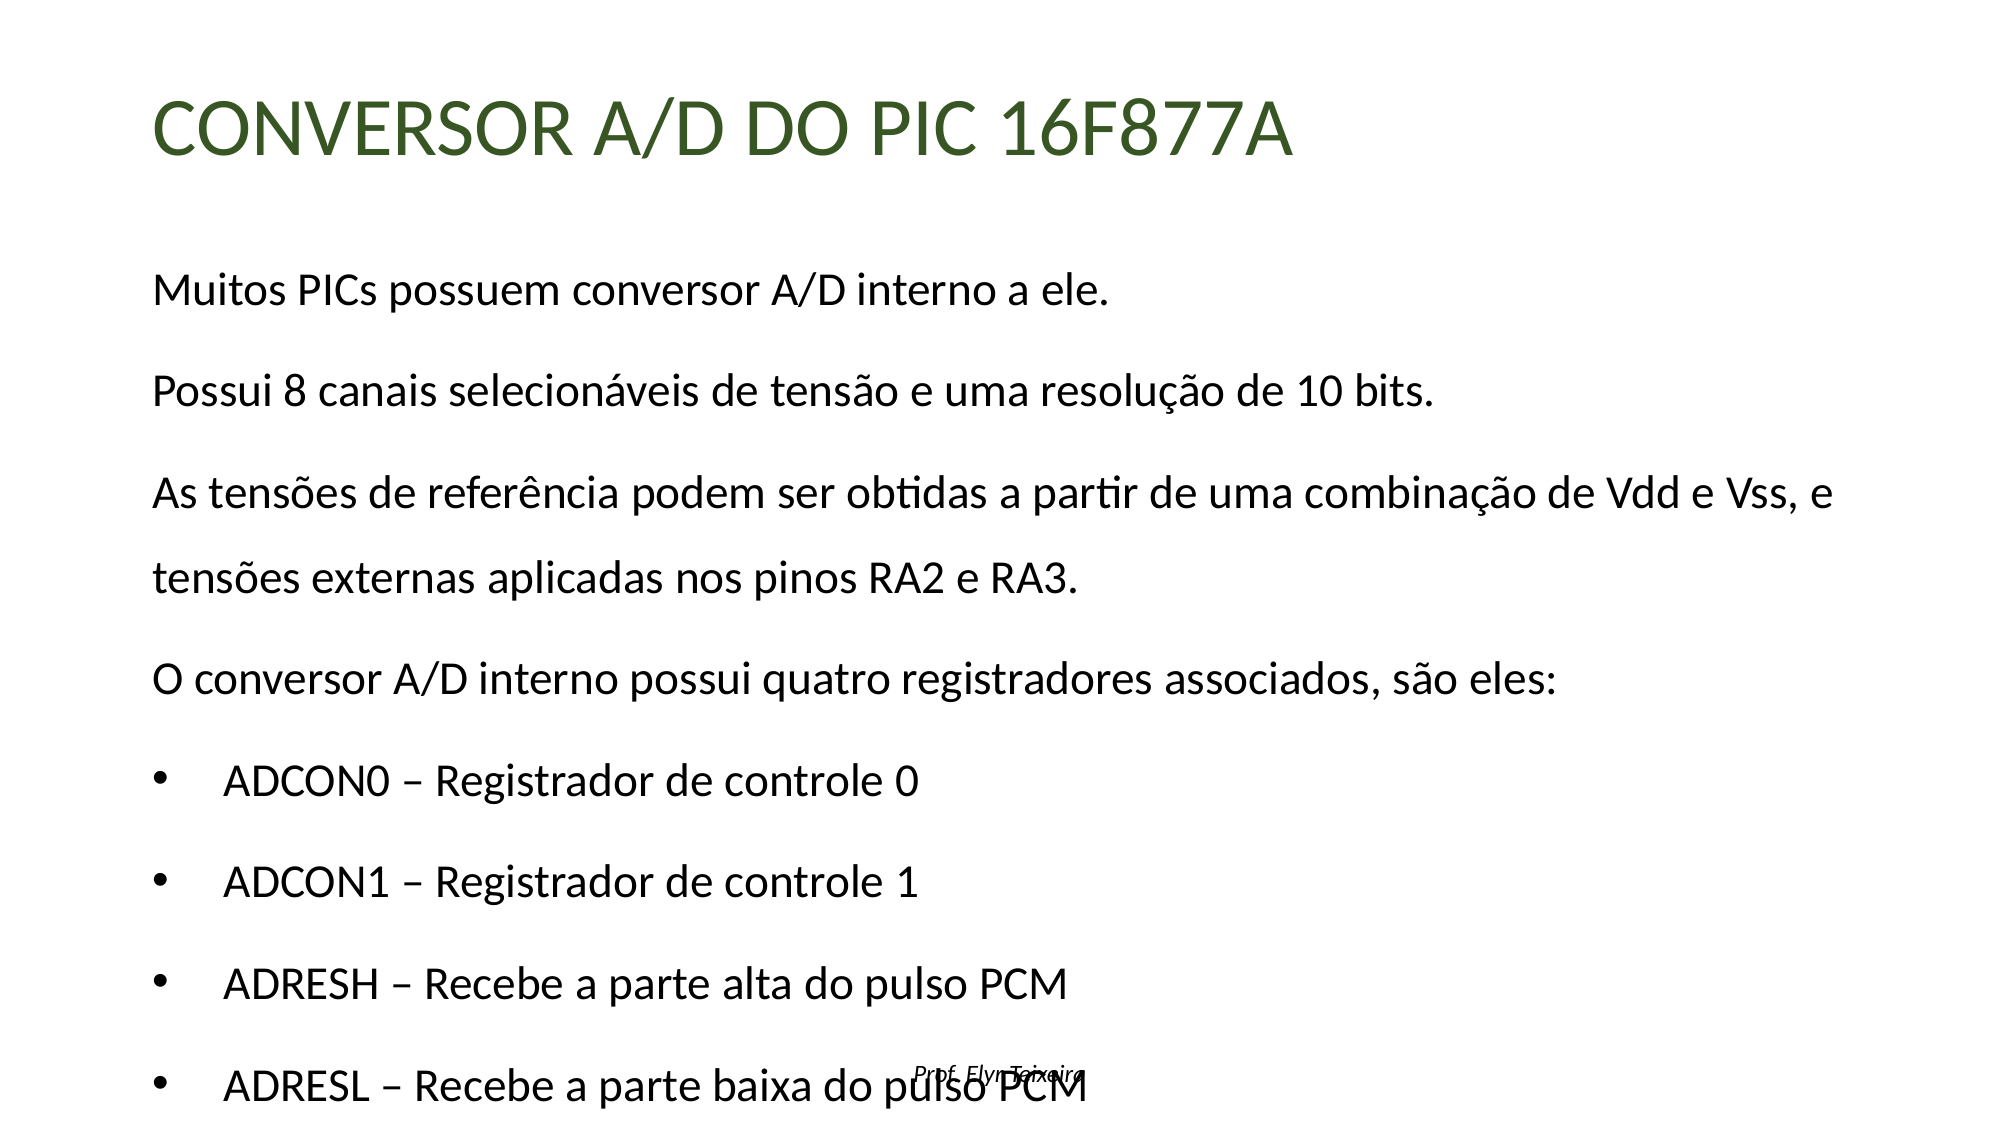

# Conversor A/D do pic 16f877A
Muitos PICs possuem conversor A/D interno a ele.
Possui 8 canais selecionáveis de tensão e uma resolução de 10 bits.
As tensões de referência podem ser obtidas a partir de uma combinação de Vdd e Vss, e tensões externas aplicadas nos pinos RA2 e RA3.
O conversor A/D interno possui quatro registradores associados, são eles:
ADCON0 – Registrador de controle 0
ADCON1 – Registrador de controle 1
ADRESH – Recebe a parte alta do pulso PCM
ADRESL – Recebe a parte baixa do pulso PCM